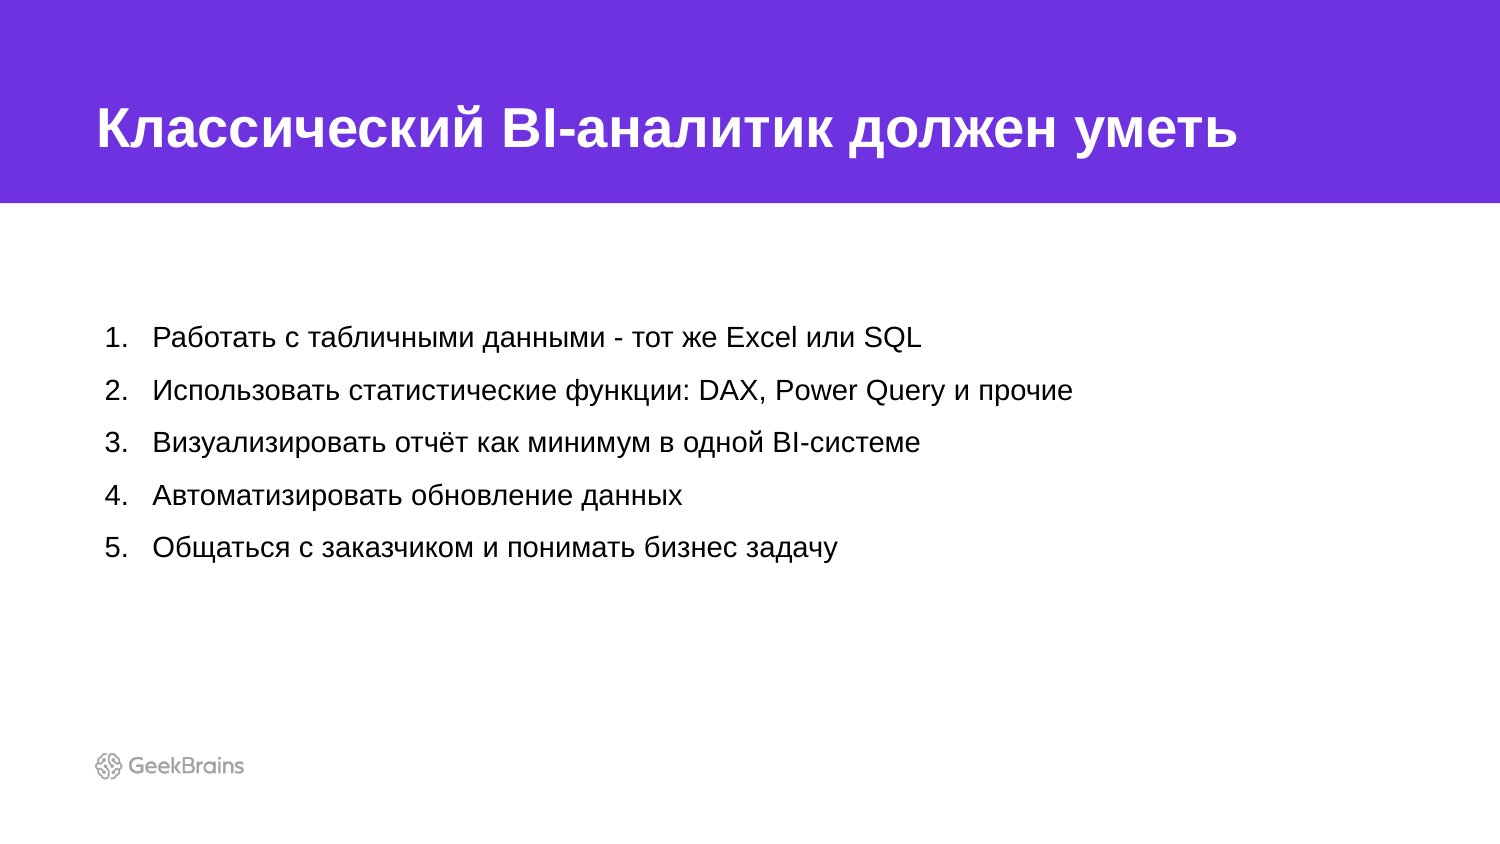

# Классический BI-аналитик должен уметь

Работать с табличными данными - тот же Excel или SQL
Использовать статистические функции: DAX, Power Query и прочие
Визуализировать отчёт как минимум в одной BI-системе
Автоматизировать обновление данных
Общаться с заказчиком и понимать бизнес задачу